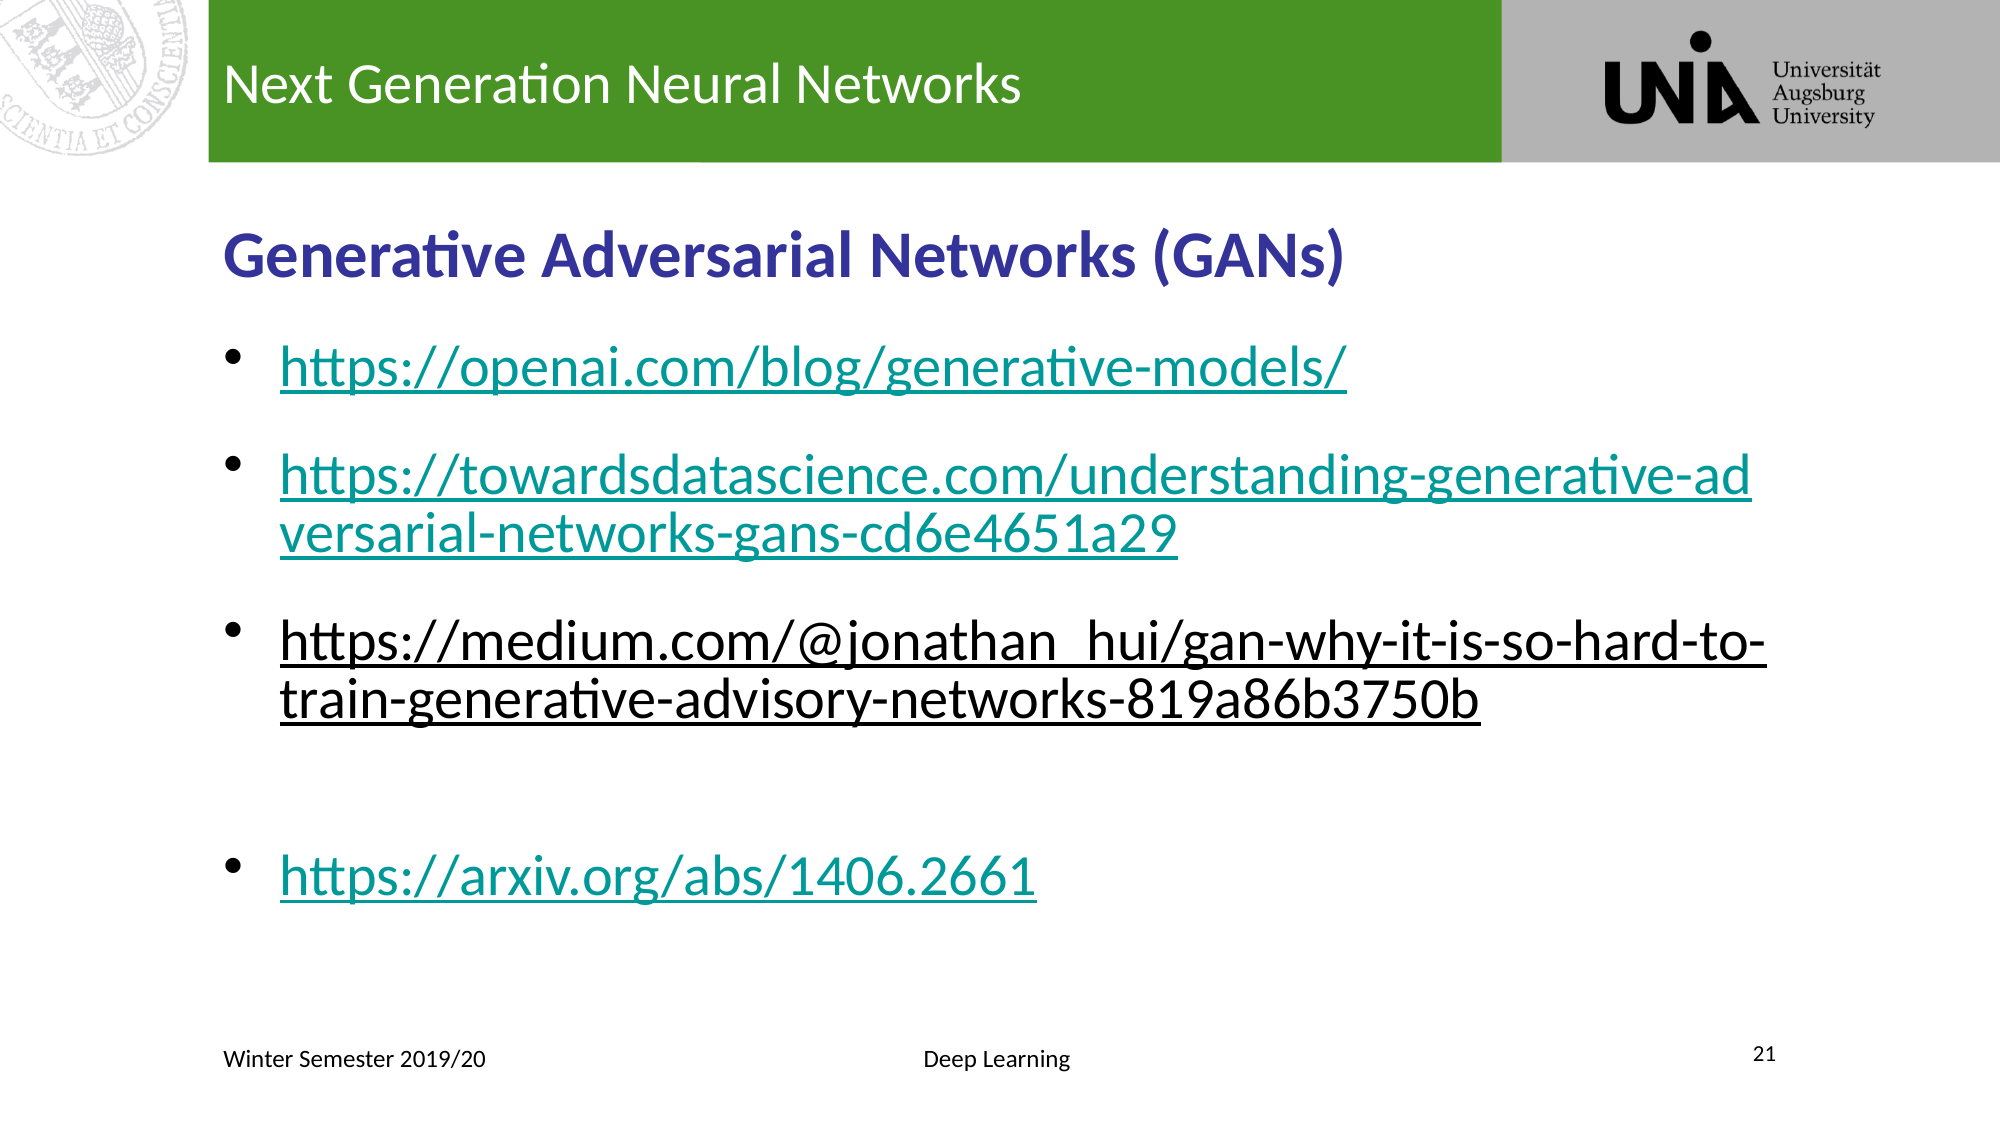

# Next Generation Neural Networks
Generative Adversarial Networks (GANs)
https://openai.com/blog/generative-models/
https://towardsdatascience.com/understanding-generative-adversarial-networks-gans-cd6e4651a29
https://medium.com/@jonathan_hui/gan-why-it-is-so-hard-to-train-generative-advisory-networks-819a86b3750b
https://arxiv.org/abs/1406.2661

21